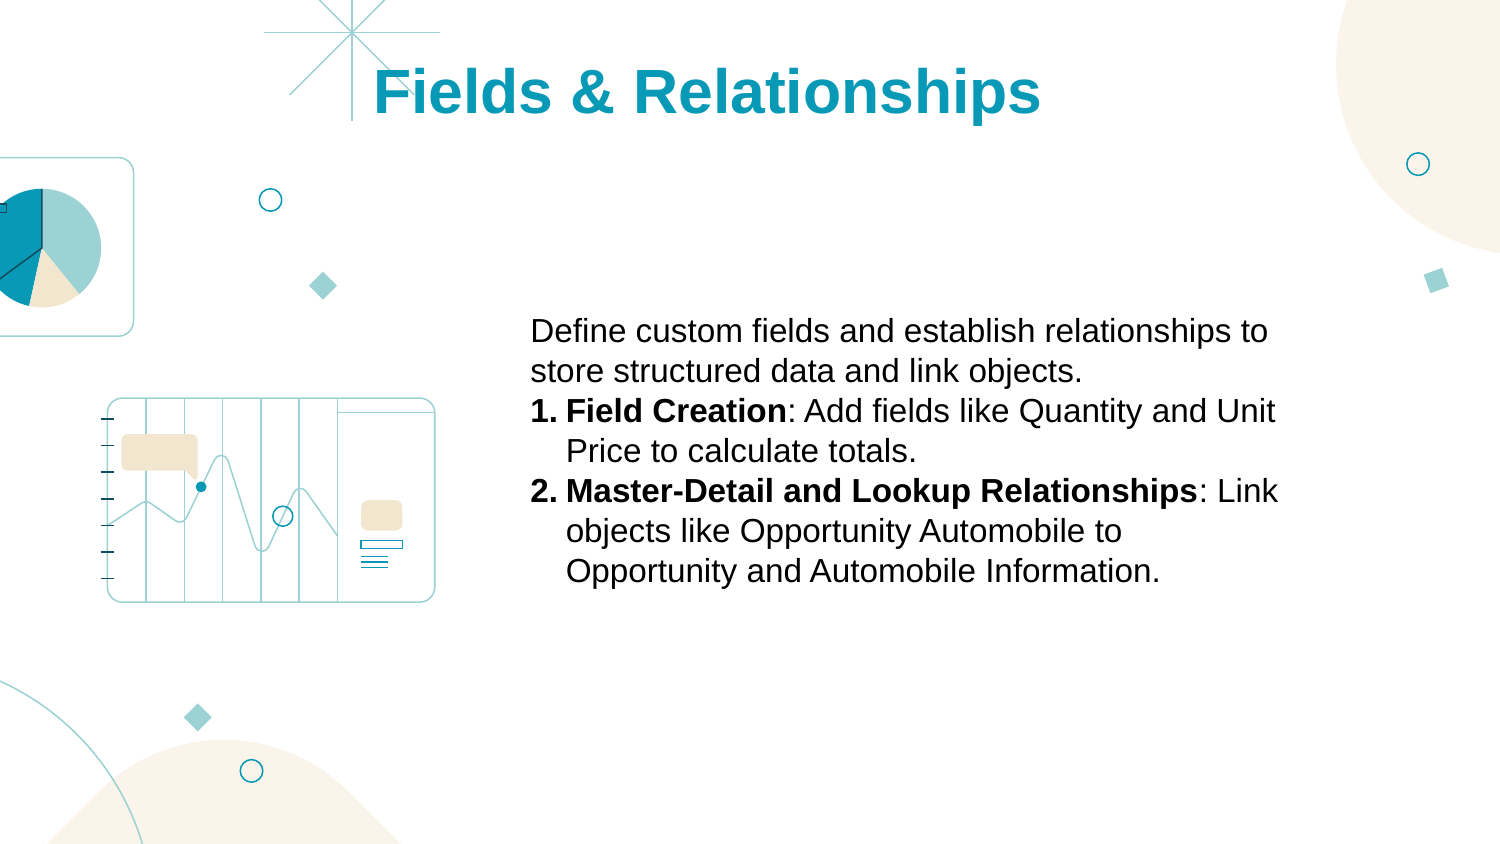

# Fields & Relationships

Define custom fields and establish relationships to store structured data and link objects.
Field Creation: Add fields like Quantity and Unit Price to calculate totals.
Master-Detail and Lookup Relationships: Link objects like Opportunity Automobile to Opportunity and Automobile Information.